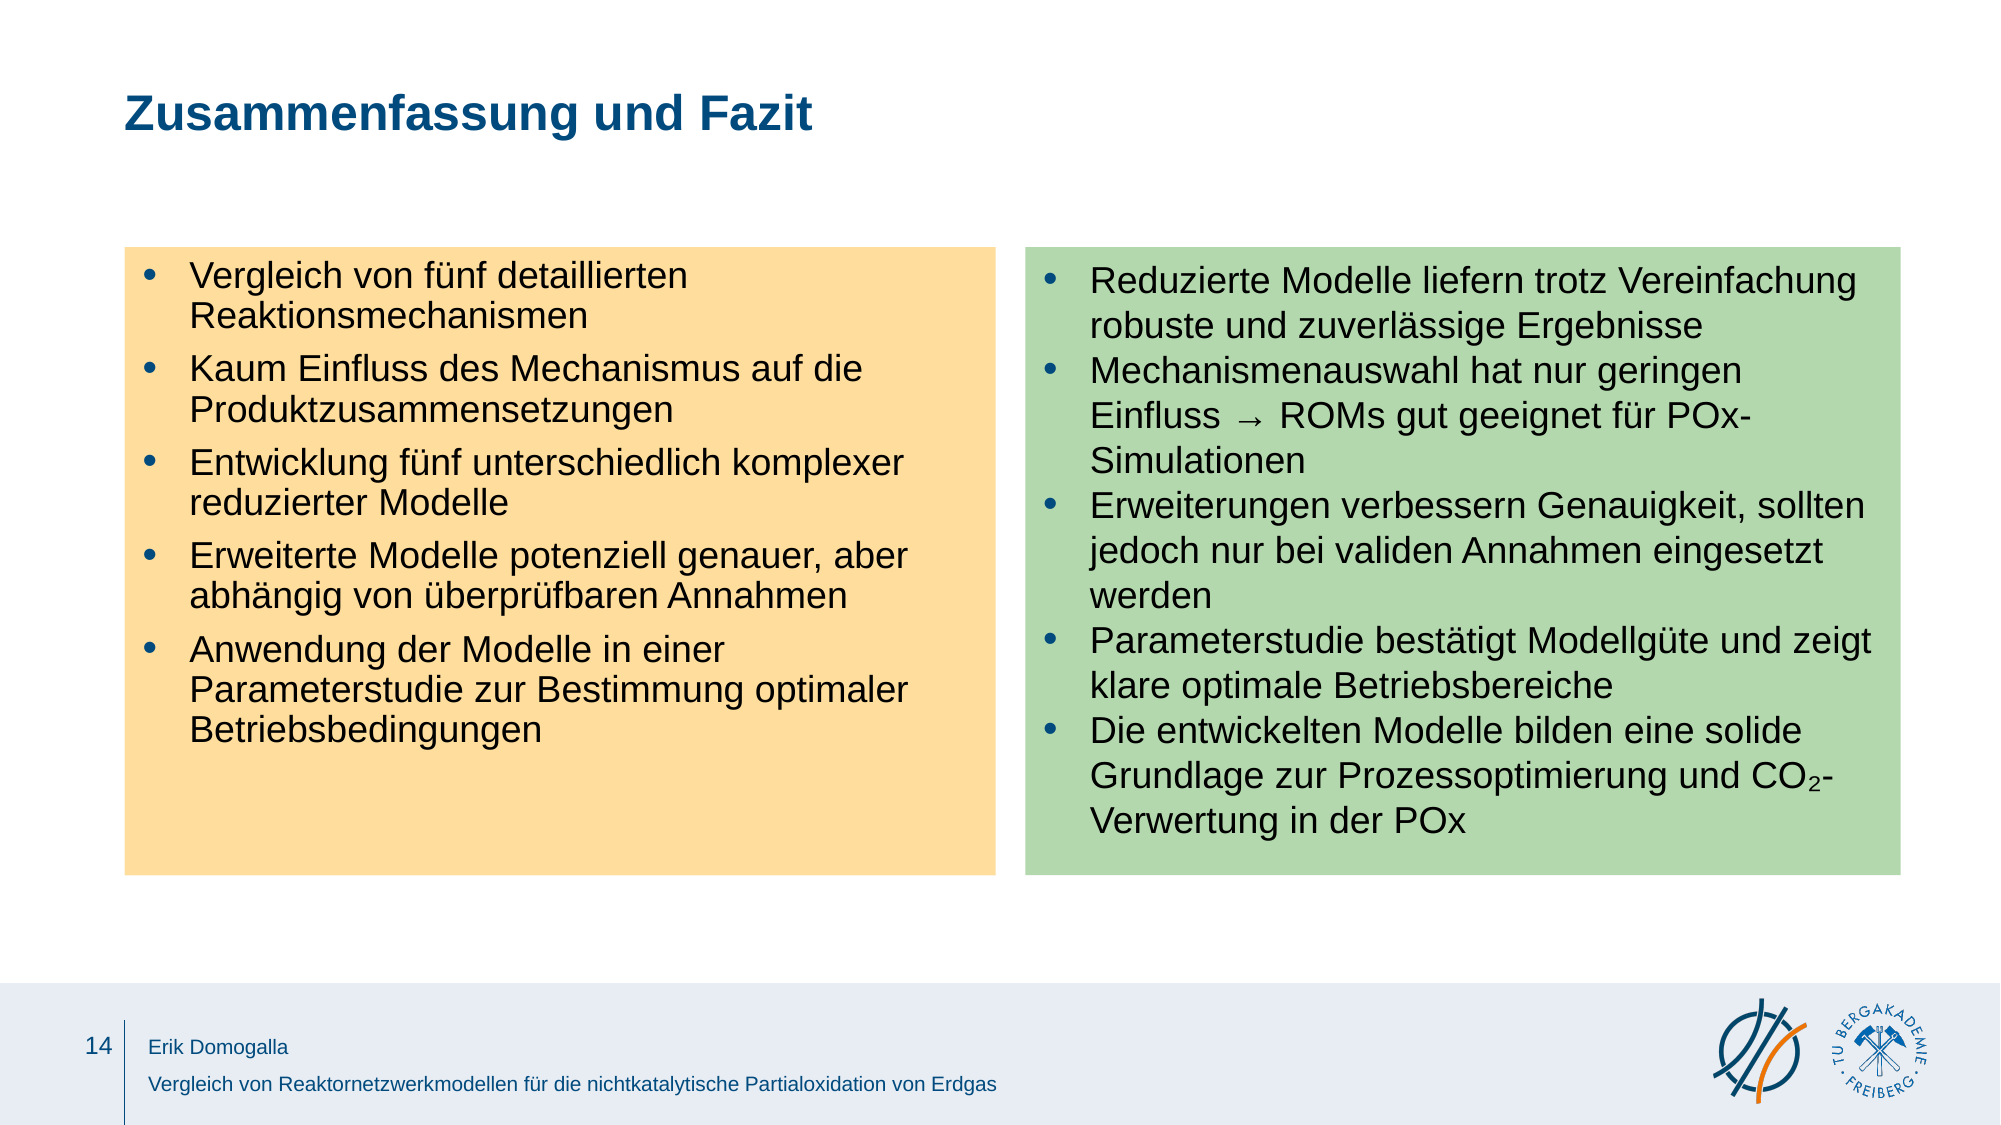

# Zusammenfassung und Fazit
Reduzierte Modelle liefern trotz Vereinfachung robuste und zuverlässige Ergebnisse
Mechanismenauswahl hat nur geringen Einfluss → ROMs gut geeignet für POx-Simulationen
Erweiterungen verbessern Genauigkeit, sollten jedoch nur bei validen Annahmen eingesetzt werden
Parameterstudie bestätigt Modellgüte und zeigt klare optimale Betriebsbereiche
Die entwickelten Modelle bilden eine solide Grundlage zur Prozessoptimierung und CO₂-Verwertung in der POx
Vergleich von fünf detaillierten Reaktionsmechanismen
Kaum Einfluss des Mechanismus auf die Produktzusammensetzungen
Entwicklung fünf unterschiedlich komplexer reduzierter Modelle
Erweiterte Modelle potenziell genauer, aber abhängig von überprüfbaren Annahmen
Anwendung der Modelle in einer Parameterstudie zur Bestimmung optimaler Betriebsbedingungen